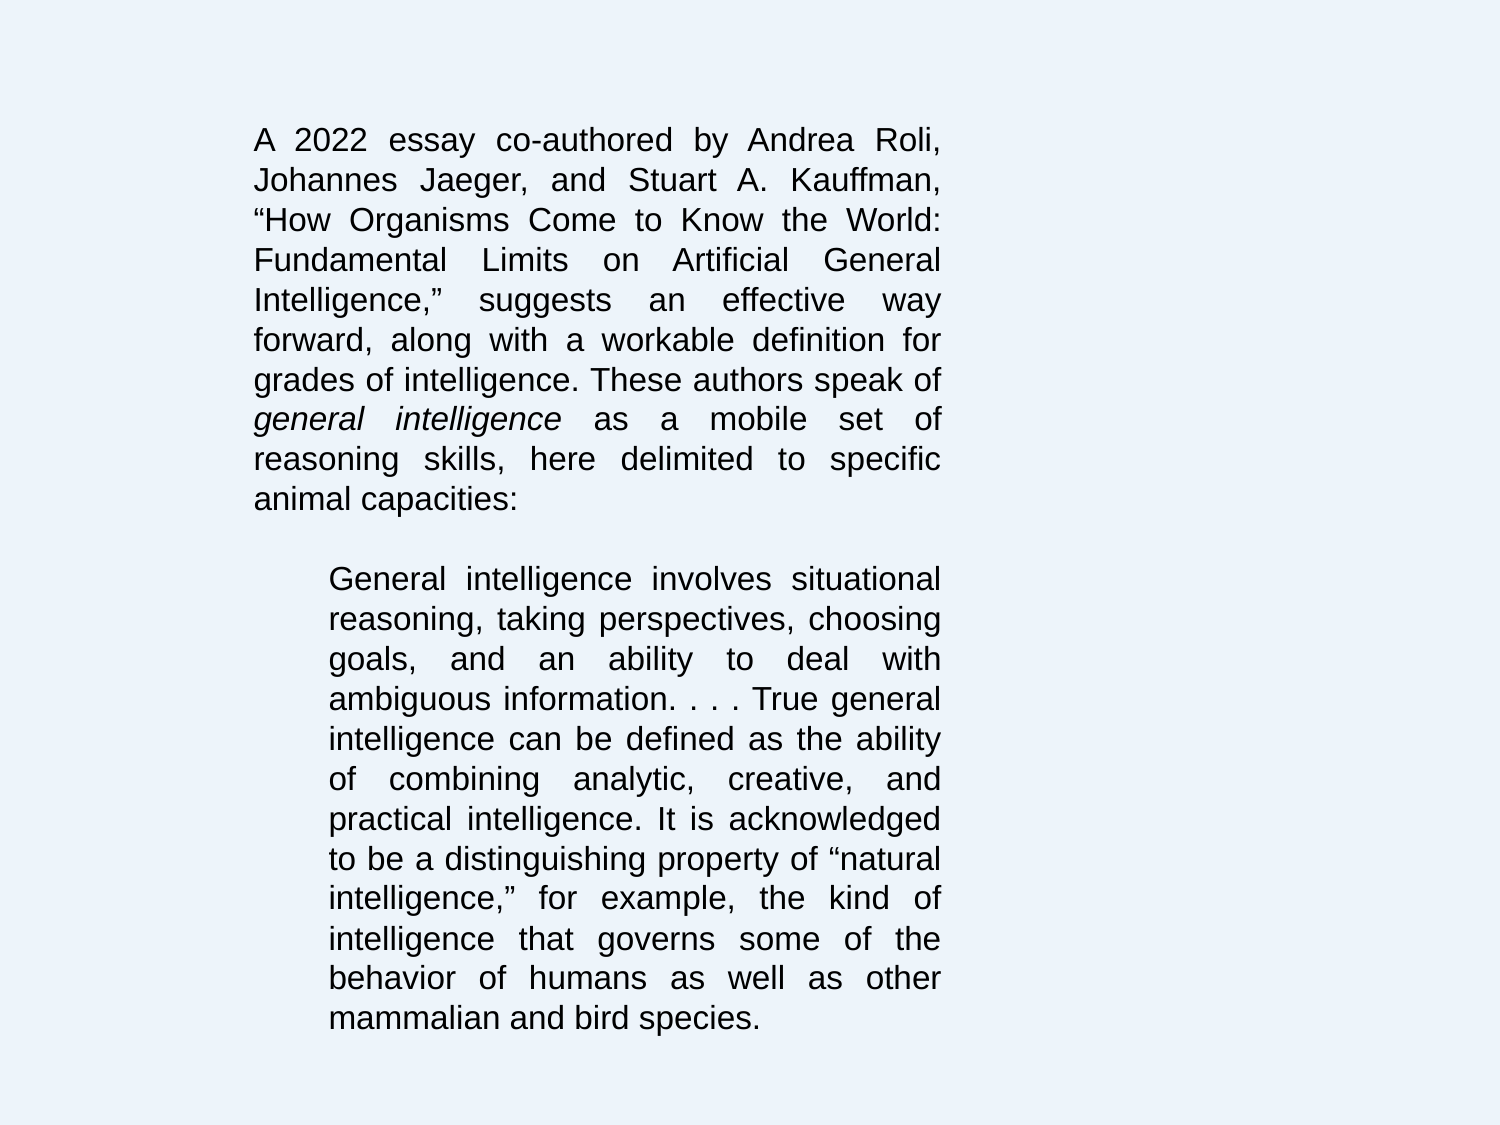

A 2022 essay co-authored by Andrea Roli, Johannes Jaeger, and Stuart A. Kauffman, “How Organisms Come to Know the World: Fundamental Limits on Artificial General Intelligence,” suggests an effective way forward, along with a workable definition for grades of intelligence. These authors speak of general intelligence as a mobile set of reasoning skills, here delimited to specific animal capacities:

General intelligence involves situational reasoning, taking perspectives, choosing goals, and an ability to deal with ambiguous information. . . . True general intelligence can be defined as the ability of combining analytic, creative, and practical intelligence. It is acknowledged to be a distinguishing property of “natural intelligence,” for example, the kind of intelligence that governs some of the behavior of humans as well as other mammalian and bird species.